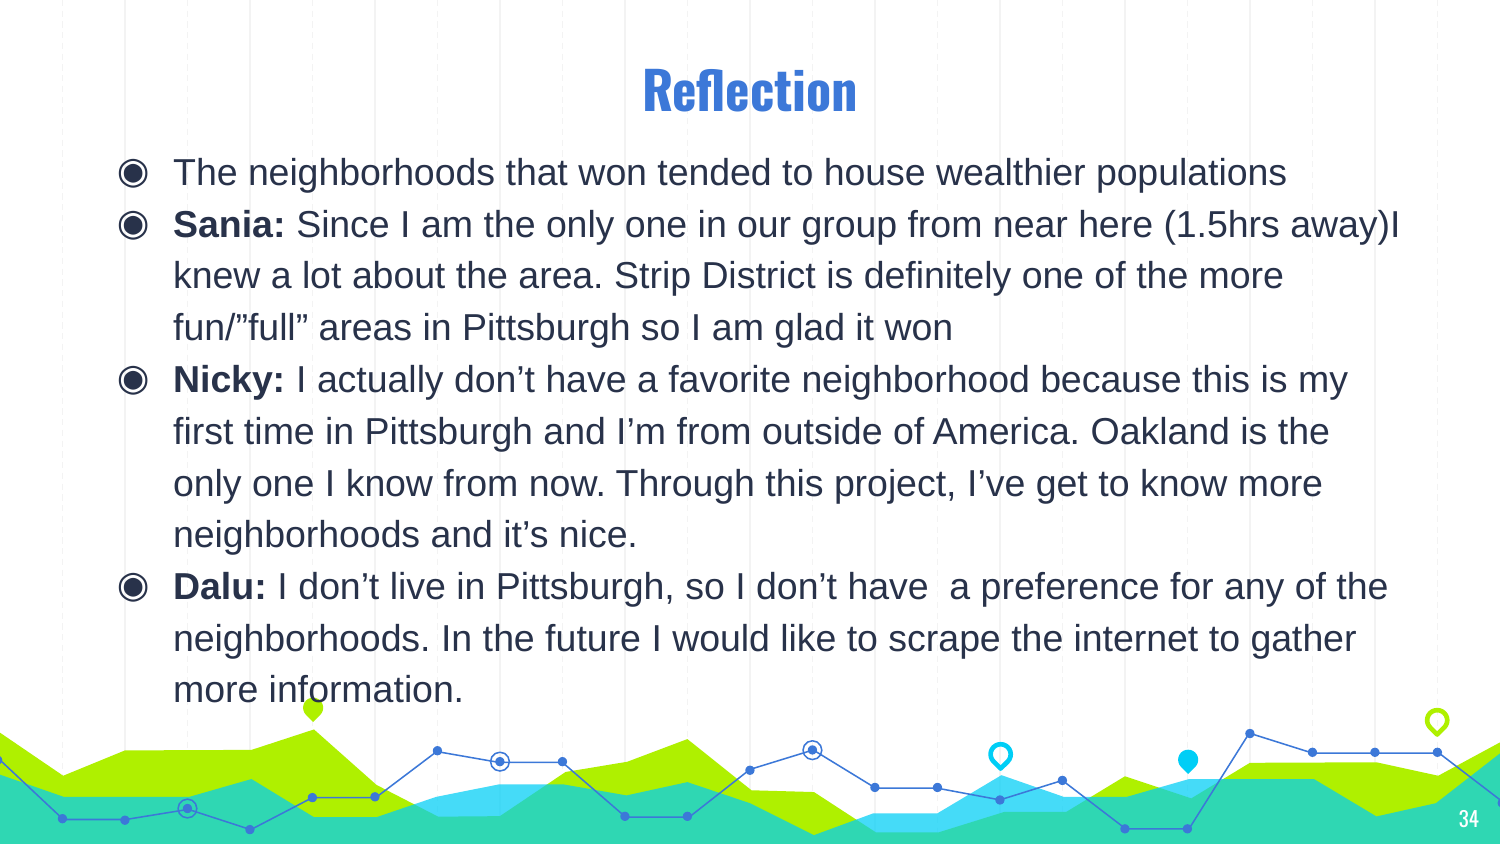

# Reflection
The neighborhoods that won tended to house wealthier populations
Sania: Since I am the only one in our group from near here (1.5hrs away)I knew a lot about the area. Strip District is definitely one of the more fun/”full” areas in Pittsburgh so I am glad it won
Nicky: I actually don’t have a favorite neighborhood because this is my first time in Pittsburgh and I’m from outside of America. Oakland is the only one I know from now. Through this project, I’ve get to know more neighborhoods and it’s nice.
Dalu: I don’t live in Pittsburgh, so I don’t have  a preference for any of the neighborhoods. In the future I would like to scrape the internet to gather more information.

34